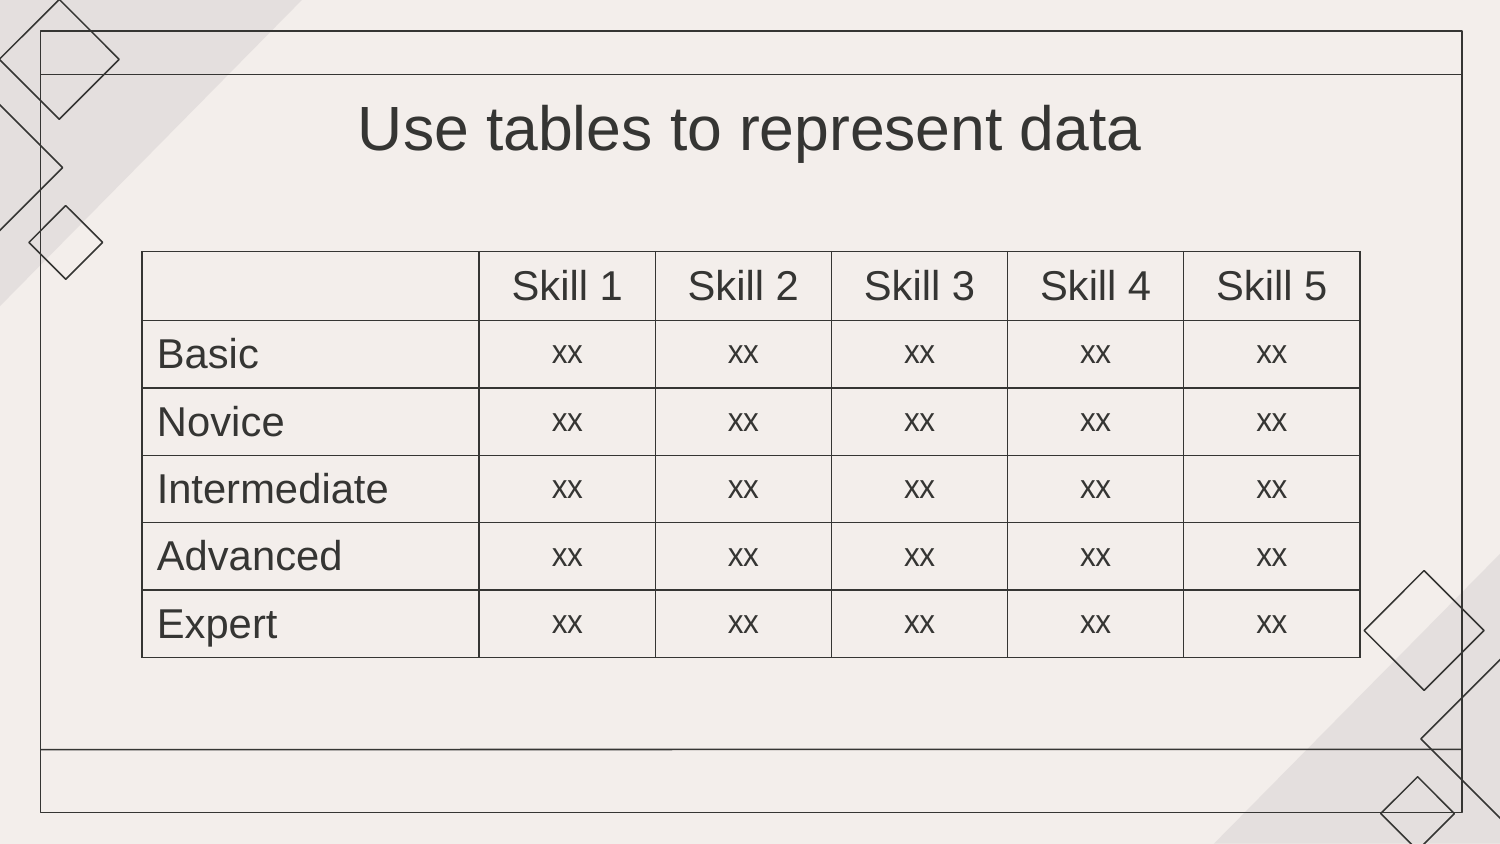

# Use tables to represent data
|  | Skill 1 | Skill 2 | Skill 3 | Skill 4 | Skill 5 |
| --- | --- | --- | --- | --- | --- |
| Basic | XX | XX | XX | XX | XX |
| Novice | XX | XX | XX | XX | XX |
| Intermediate | XX | XX | XX | XX | XX |
| Advanced | XX | XX | XX | XX | XX |
| Expert | XX | XX | XX | XX | XX |